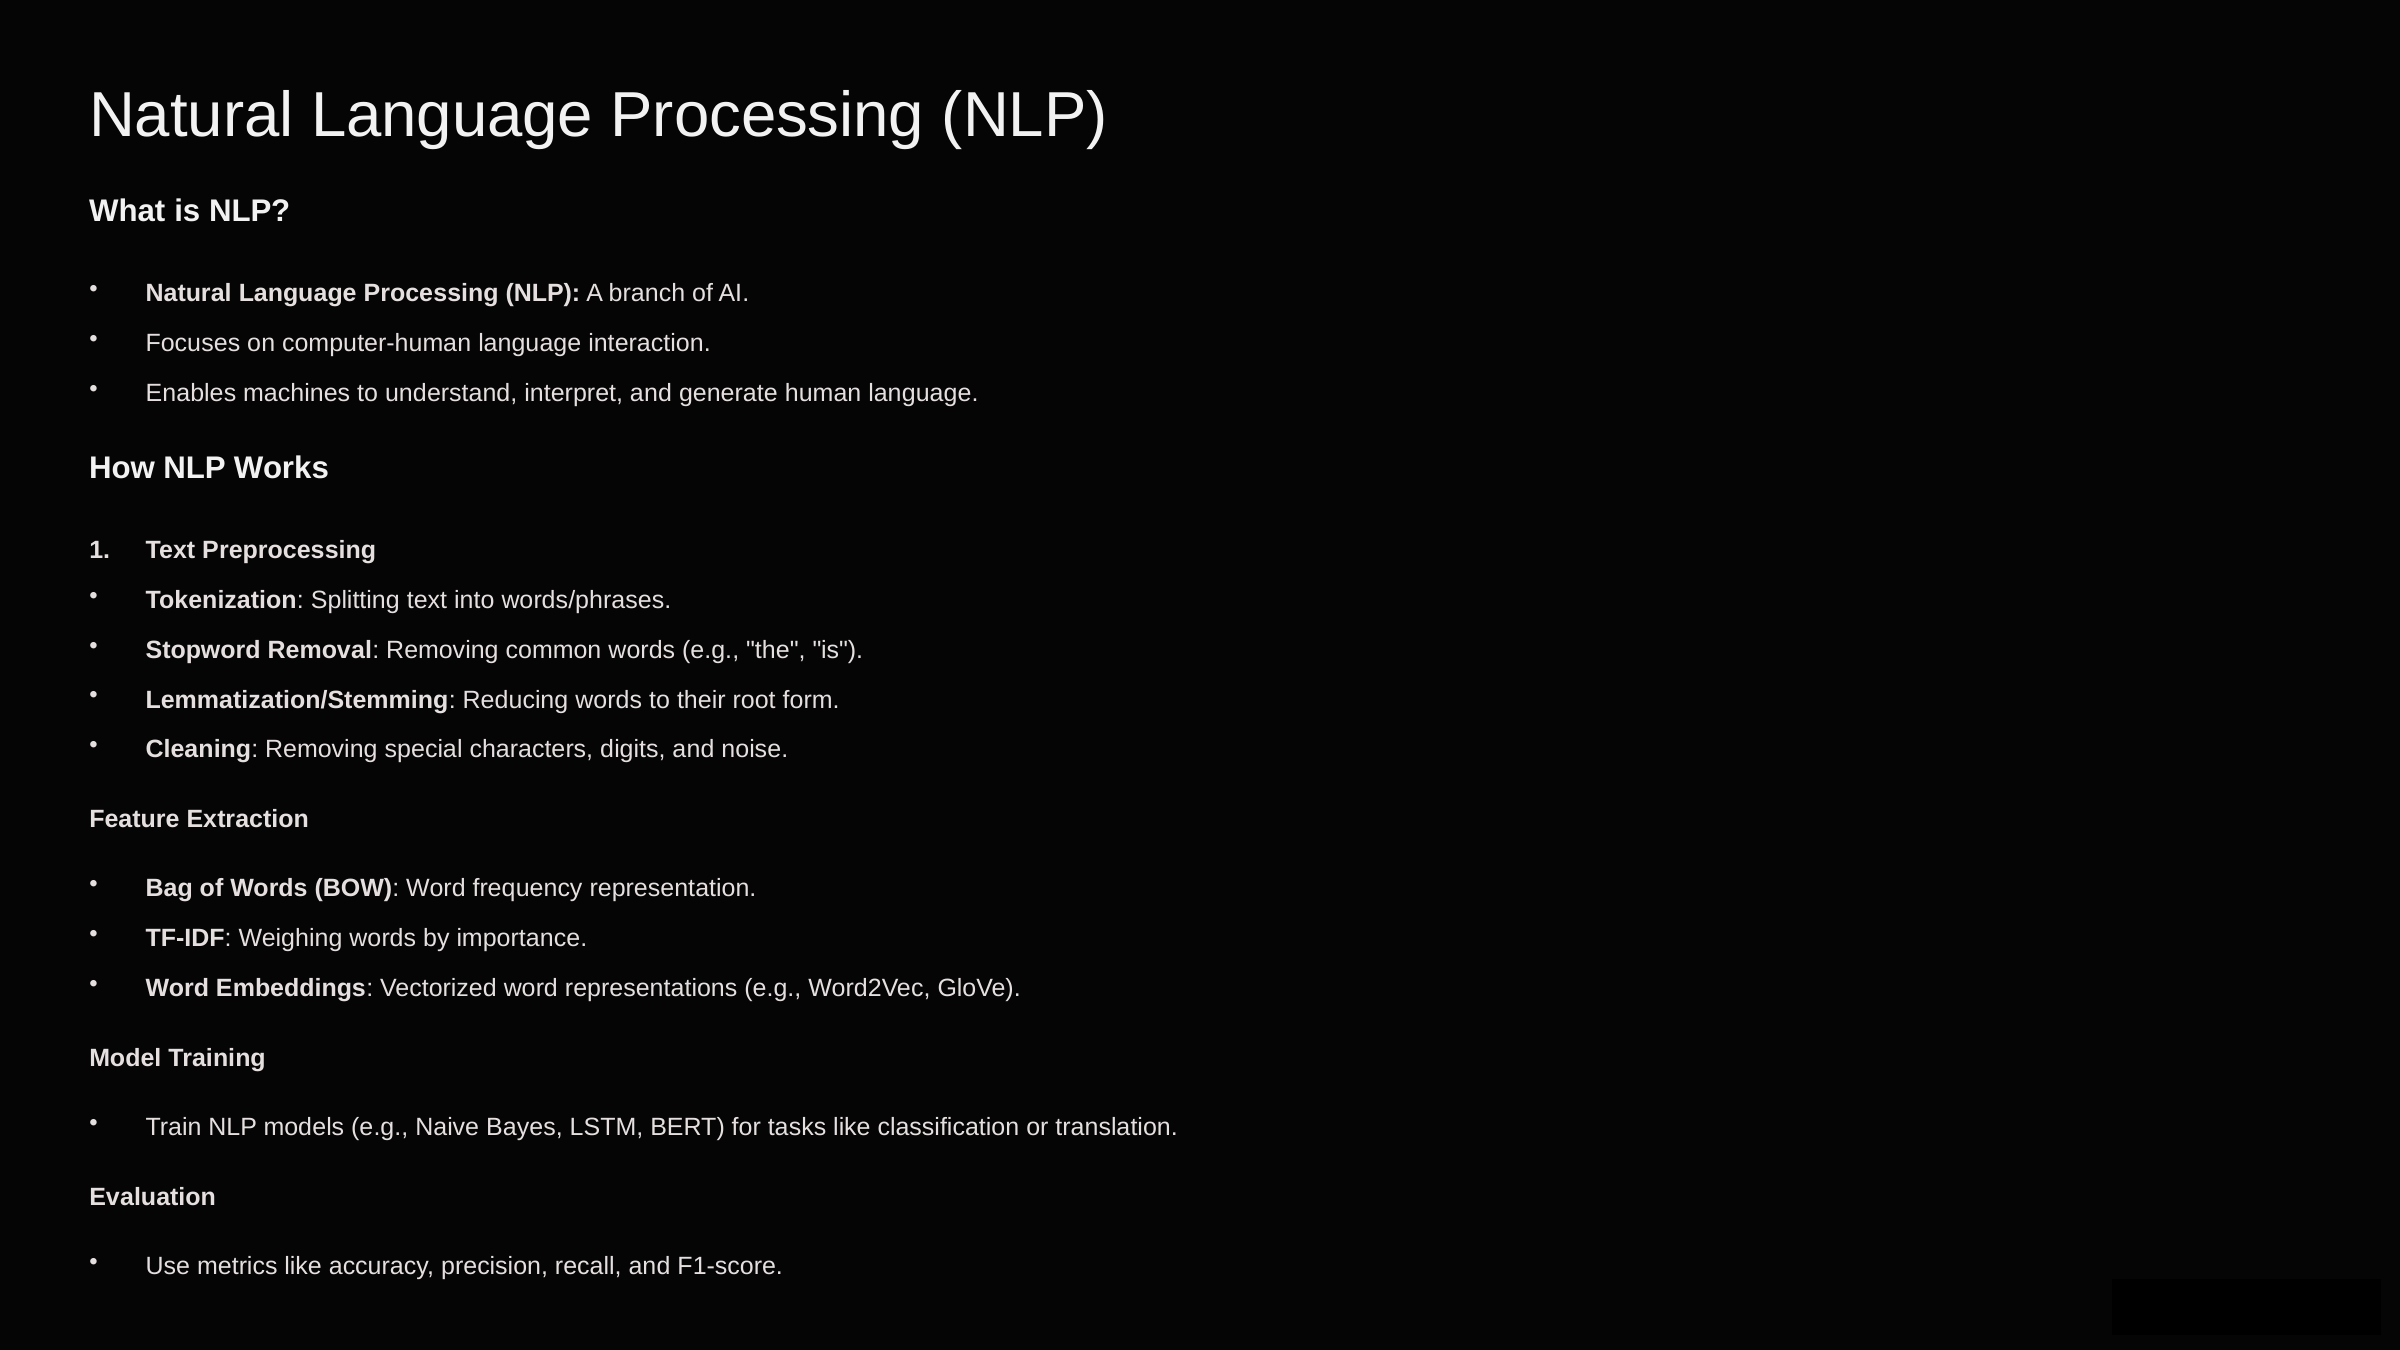

Natural Language Processing (NLP)
What is NLP?
Natural Language Processing (NLP): A branch of AI.
Focuses on computer-human language interaction.
Enables machines to understand, interpret, and generate human language.
How NLP Works
Text Preprocessing
Tokenization: Splitting text into words/phrases.
Stopword Removal: Removing common words (e.g., "the", "is").
Lemmatization/Stemming: Reducing words to their root form.
Cleaning: Removing special characters, digits, and noise.
Feature Extraction
Bag of Words (BOW): Word frequency representation.
TF-IDF: Weighing words by importance.
Word Embeddings: Vectorized word representations (e.g., Word2Vec, GloVe).
Model Training
Train NLP models (e.g., Naive Bayes, LSTM, BERT) for tasks like classification or translation.
Evaluation
Use metrics like accuracy, precision, recall, and F1-score.